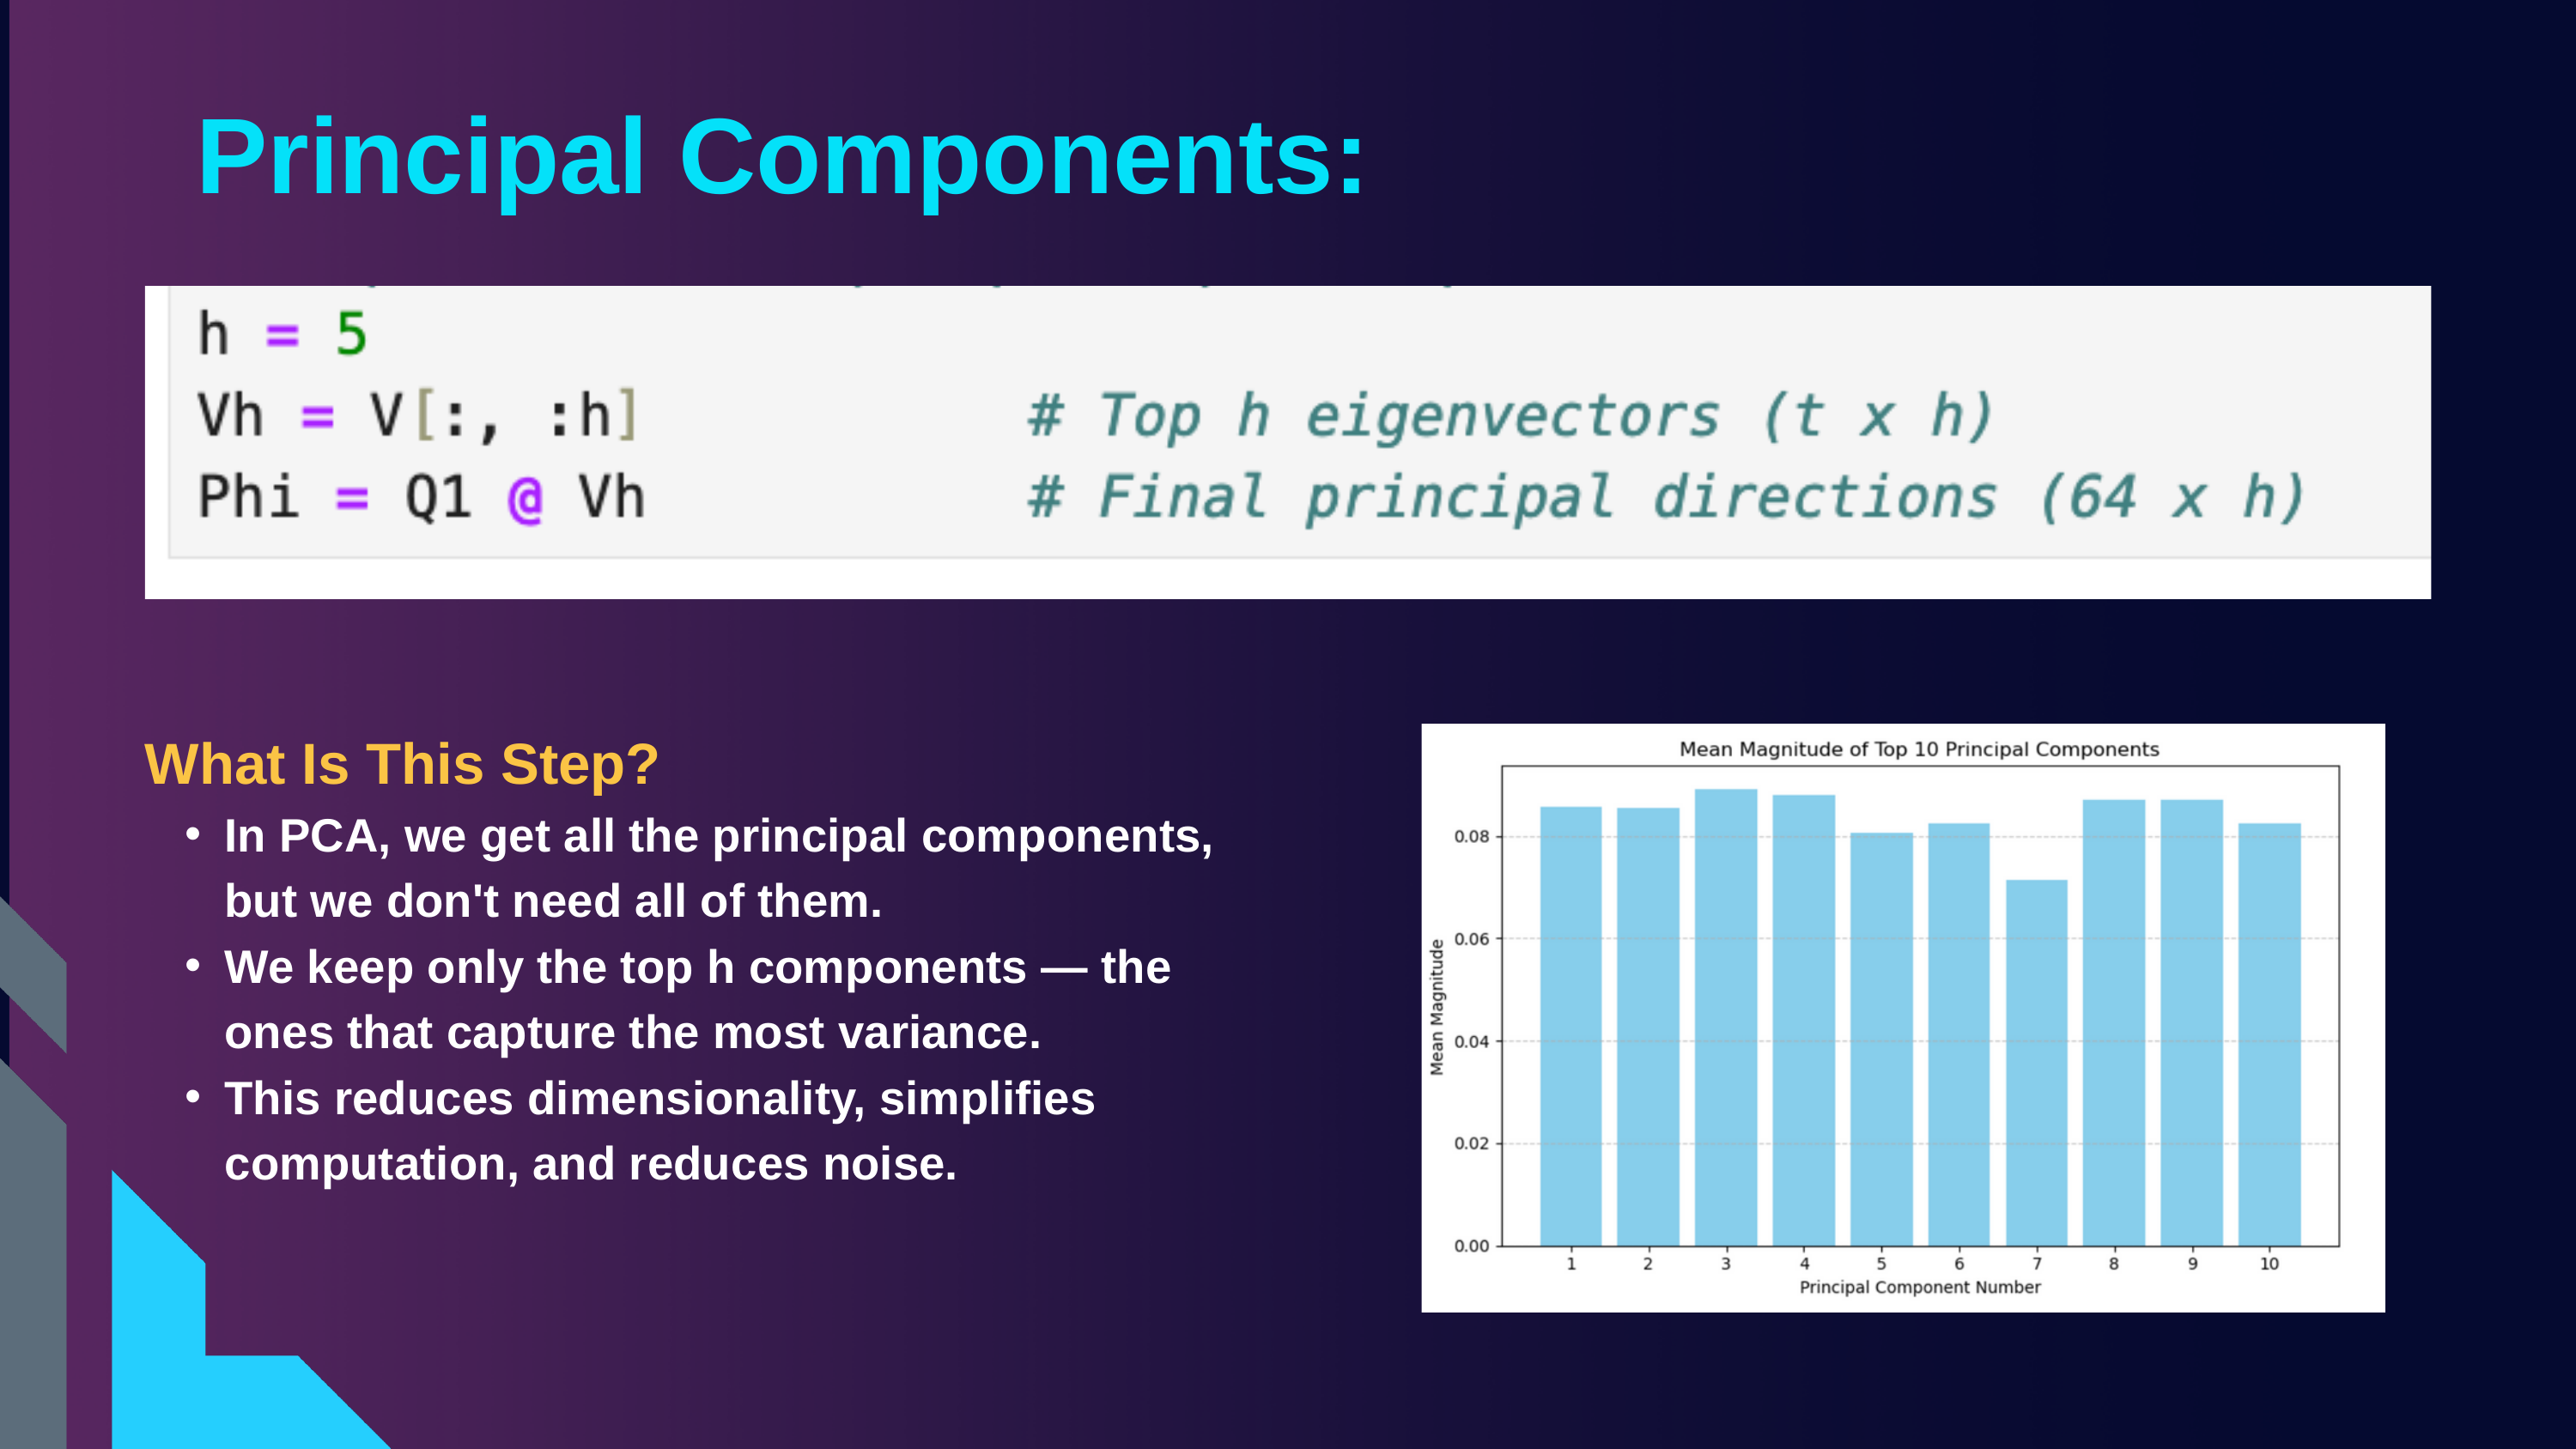

Principal Components:

What Is This Step?
In PCA, we get all the principal components, but we don't need all of them.
We keep only the top h components — the ones that capture the most variance.
This reduces dimensionality, simplifies computation, and reduces noise.